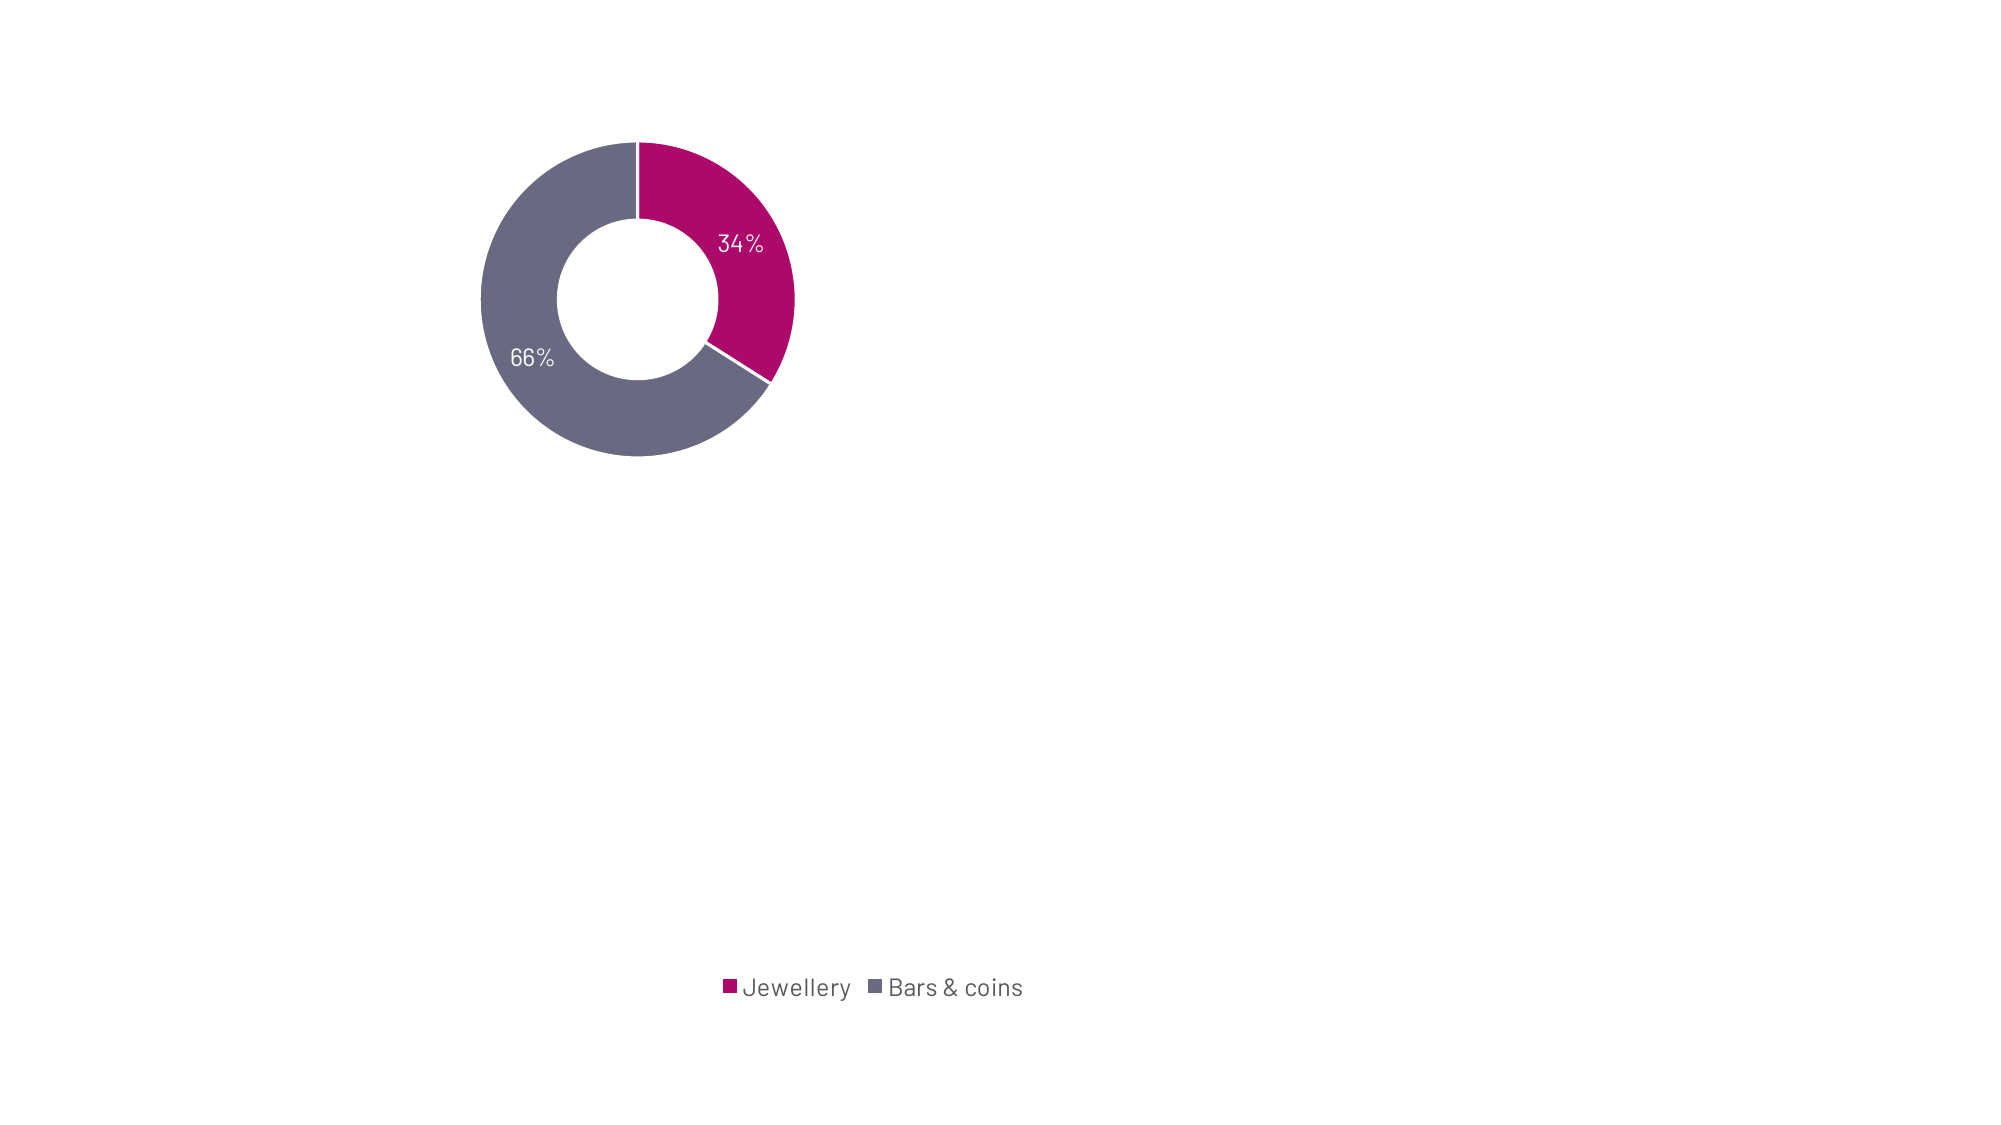

### Chart

| Category | Sales |
|---|---|
| Jewellery | 0.34 |
| Bars & coins | 0.66 |